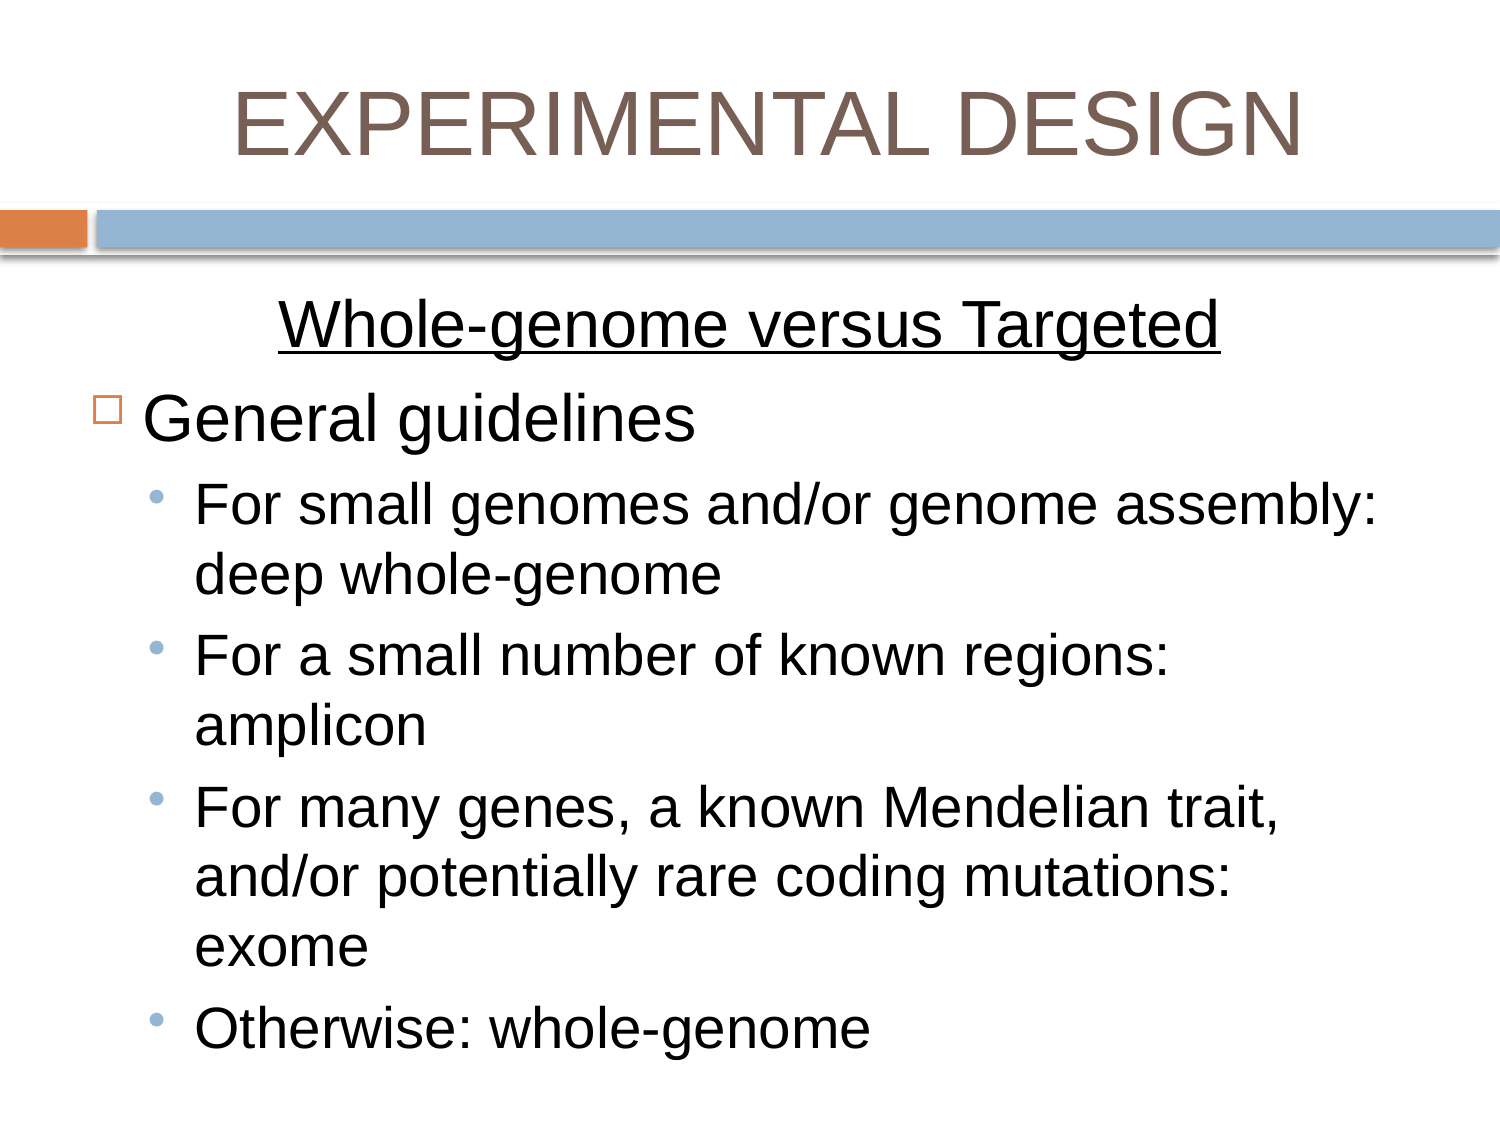

# EXPERIMENTAL DESIGN
Whole-genome versus Targeted
General guidelines
For small genomes and/or genome assembly: deep whole-genome
For a small number of known regions: amplicon
For many genes, a known Mendelian trait, and/or potentially rare coding mutations: exome
Otherwise: whole-genome